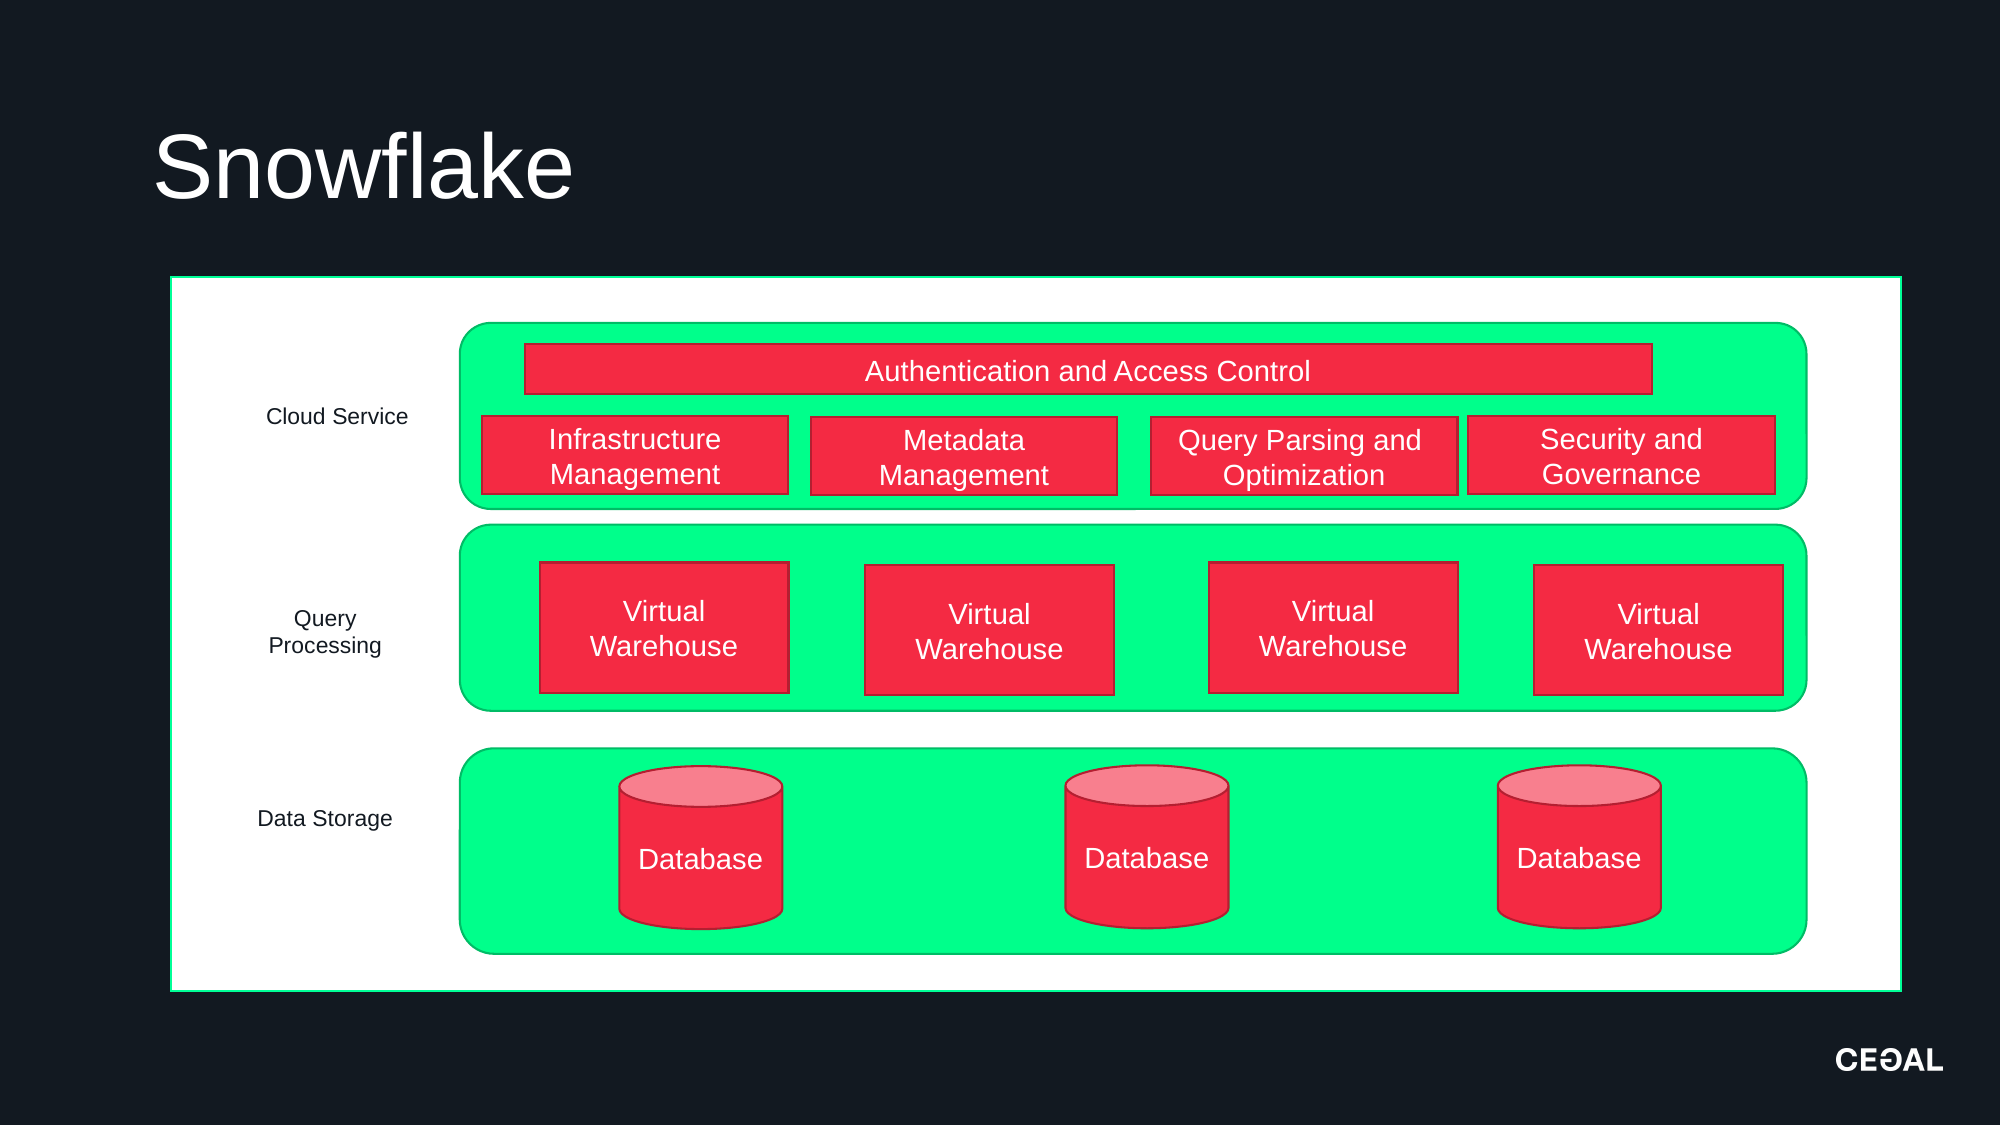

Snowflake

Authentication and Access Control
Cloud Service
Infrastructure
Management
Security and Governance
Metadata
Management
Query Parsing and
Optimization

Virtual Warehouse
Virtual Warehouse
Virtual Warehouse
Virtual Warehouse
Query Processing

Database
Database
Database
Data Storage